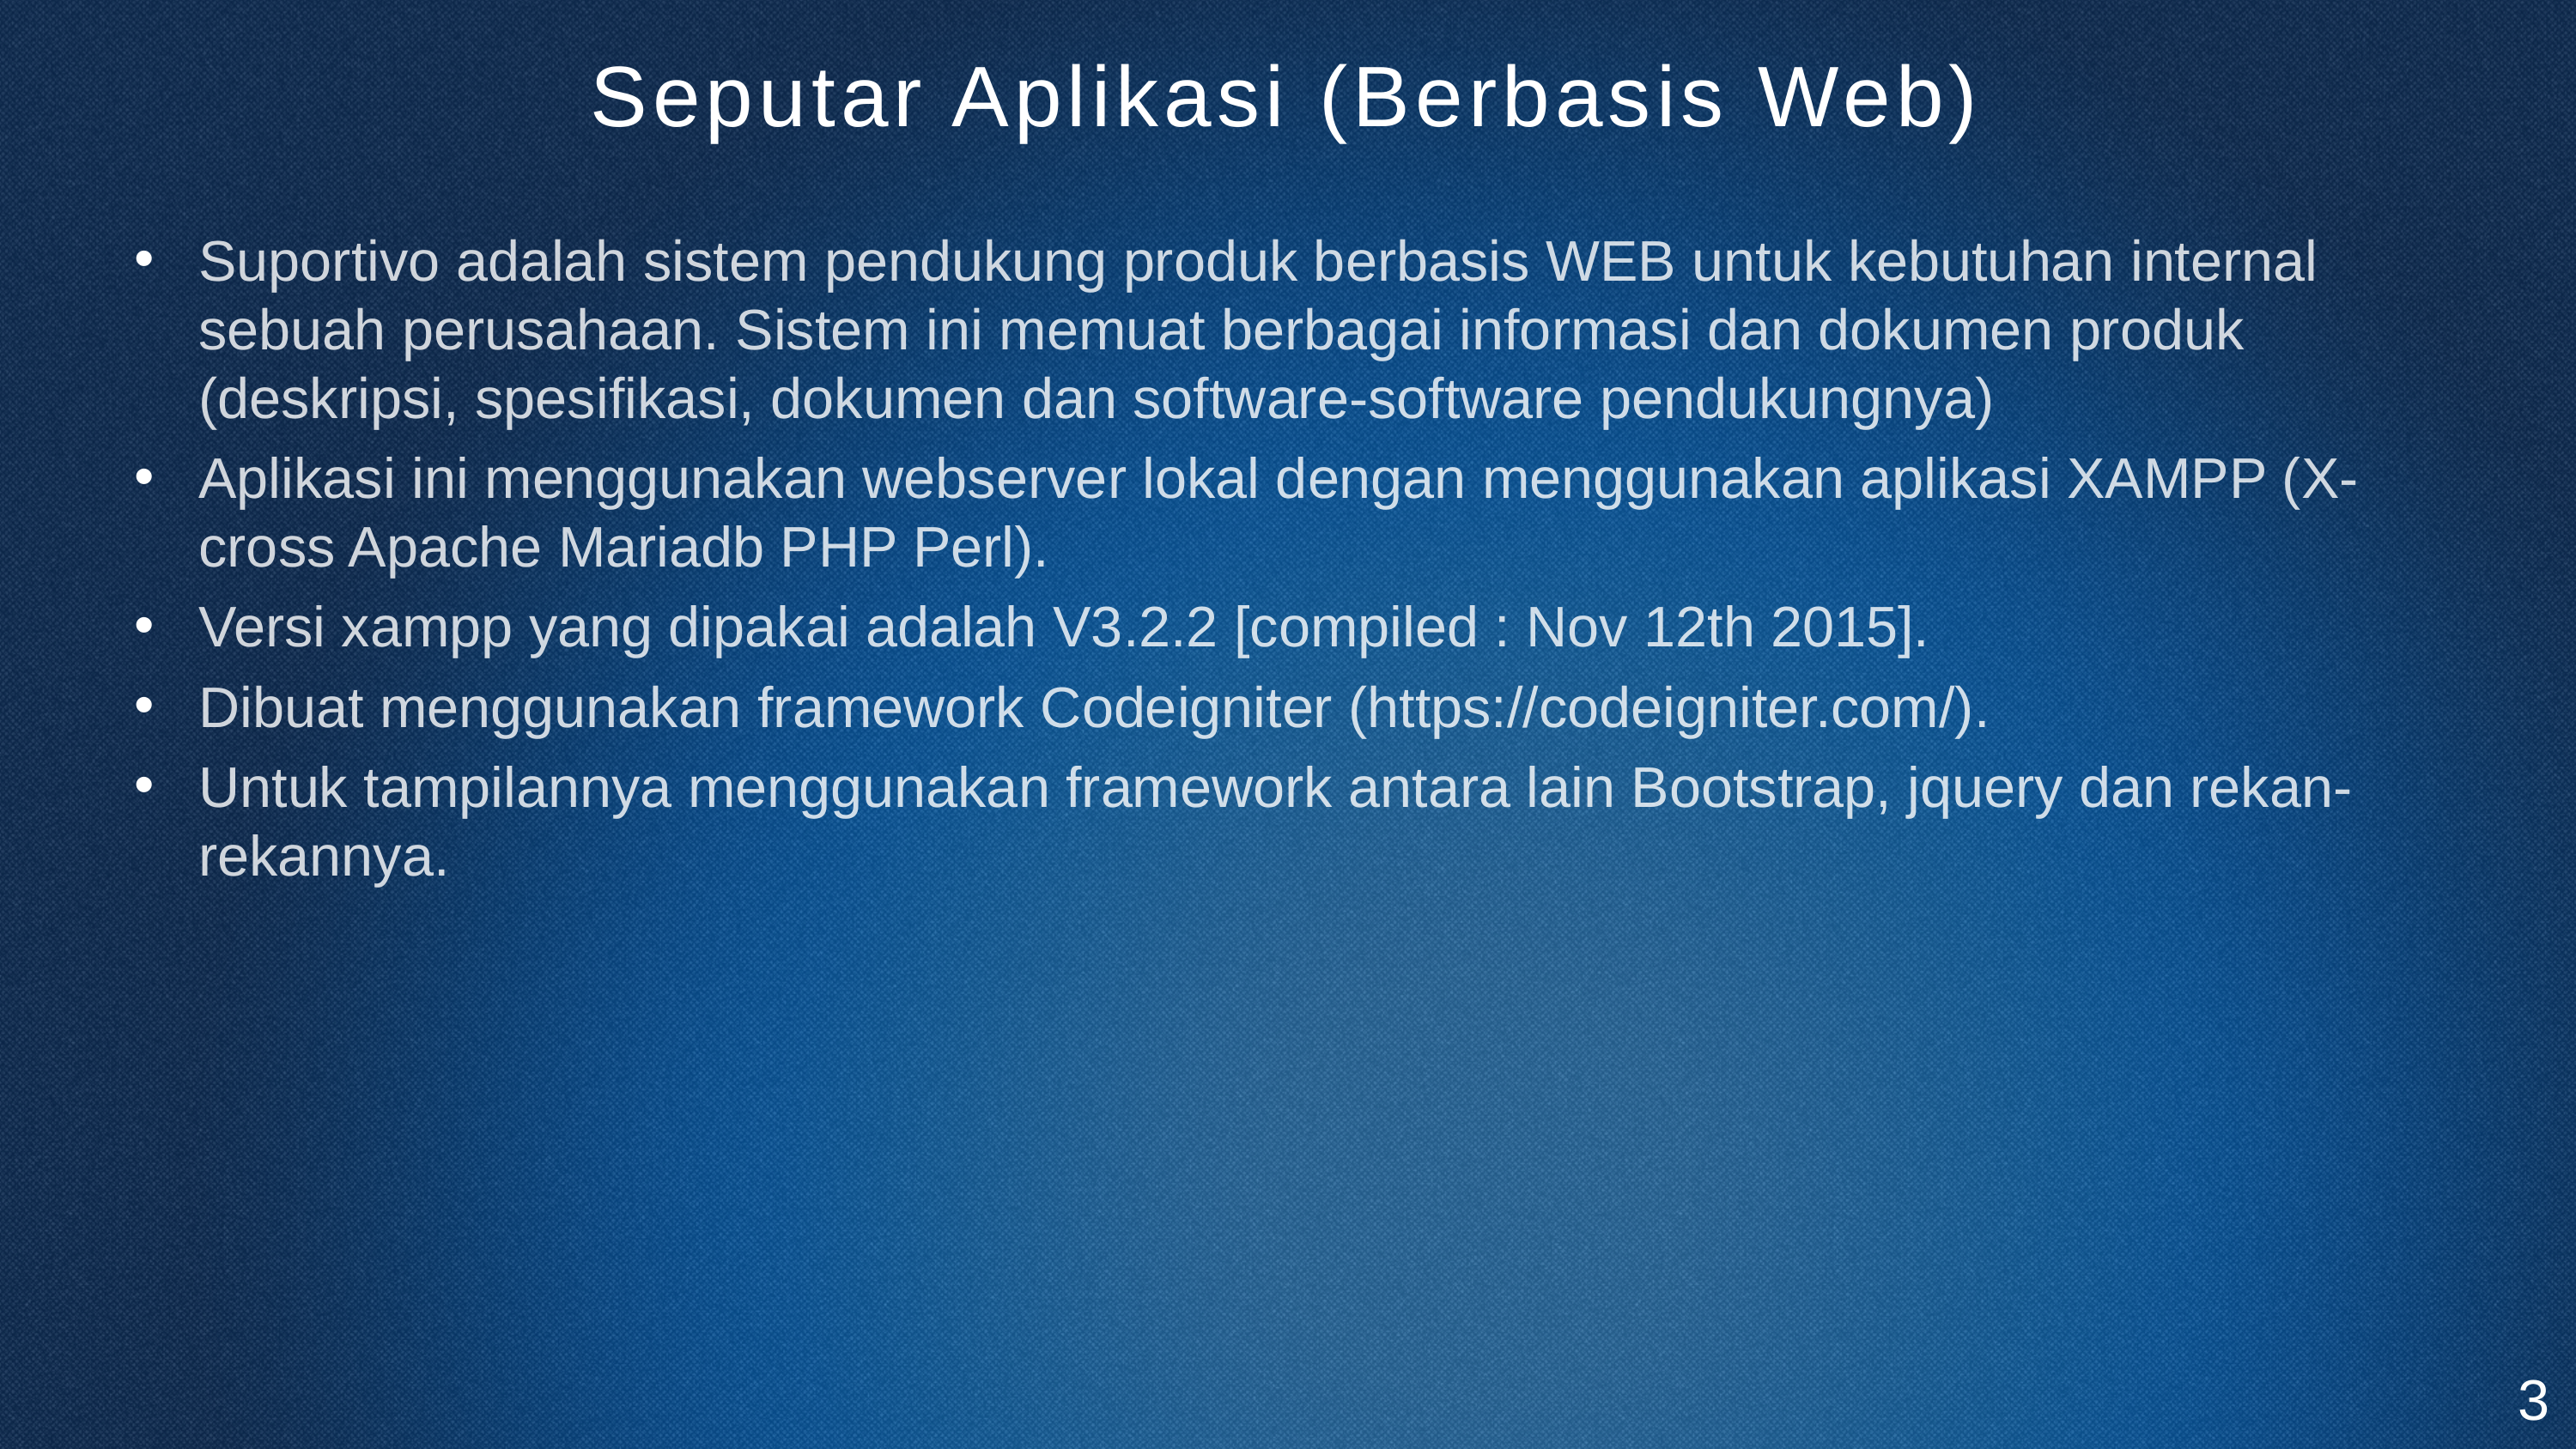

# Seputar Aplikasi (Berbasis Web)
Suportivo adalah sistem pendukung produk berbasis WEB untuk kebutuhan internal sebuah perusahaan. Sistem ini memuat berbagai informasi dan dokumen produk (deskripsi, spesifikasi, dokumen dan software-software pendukungnya)
Aplikasi ini menggunakan webserver lokal dengan menggunakan aplikasi XAMPP (X-cross Apache Mariadb PHP Perl).
Versi xampp yang dipakai adalah V3.2.2 [compiled : Nov 12th 2015].
Dibuat menggunakan framework Codeigniter (https://codeigniter.com/).
Untuk tampilannya menggunakan framework antara lain Bootstrap, jquery dan rekan-rekannya.

3